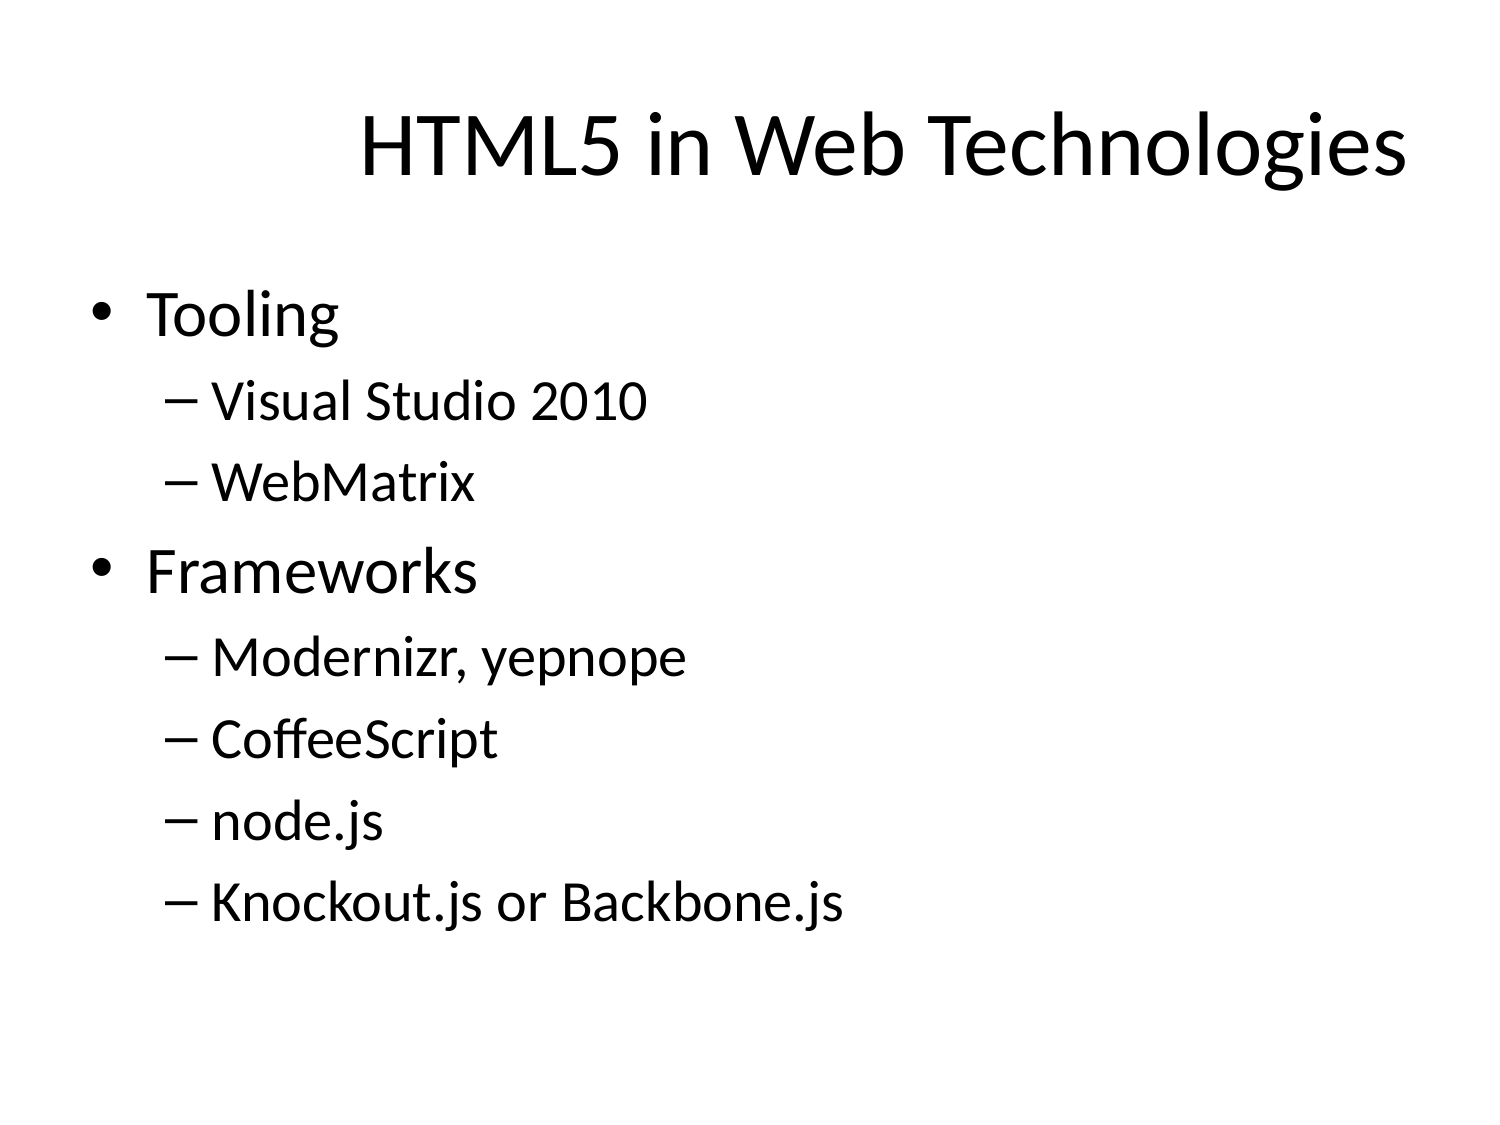

# HTML5 in Web Technologies
Tooling
Visual Studio 2010
WebMatrix
Frameworks
Modernizr, yepnope
CoffeeScript
node.js
Knockout.js or Backbone.js